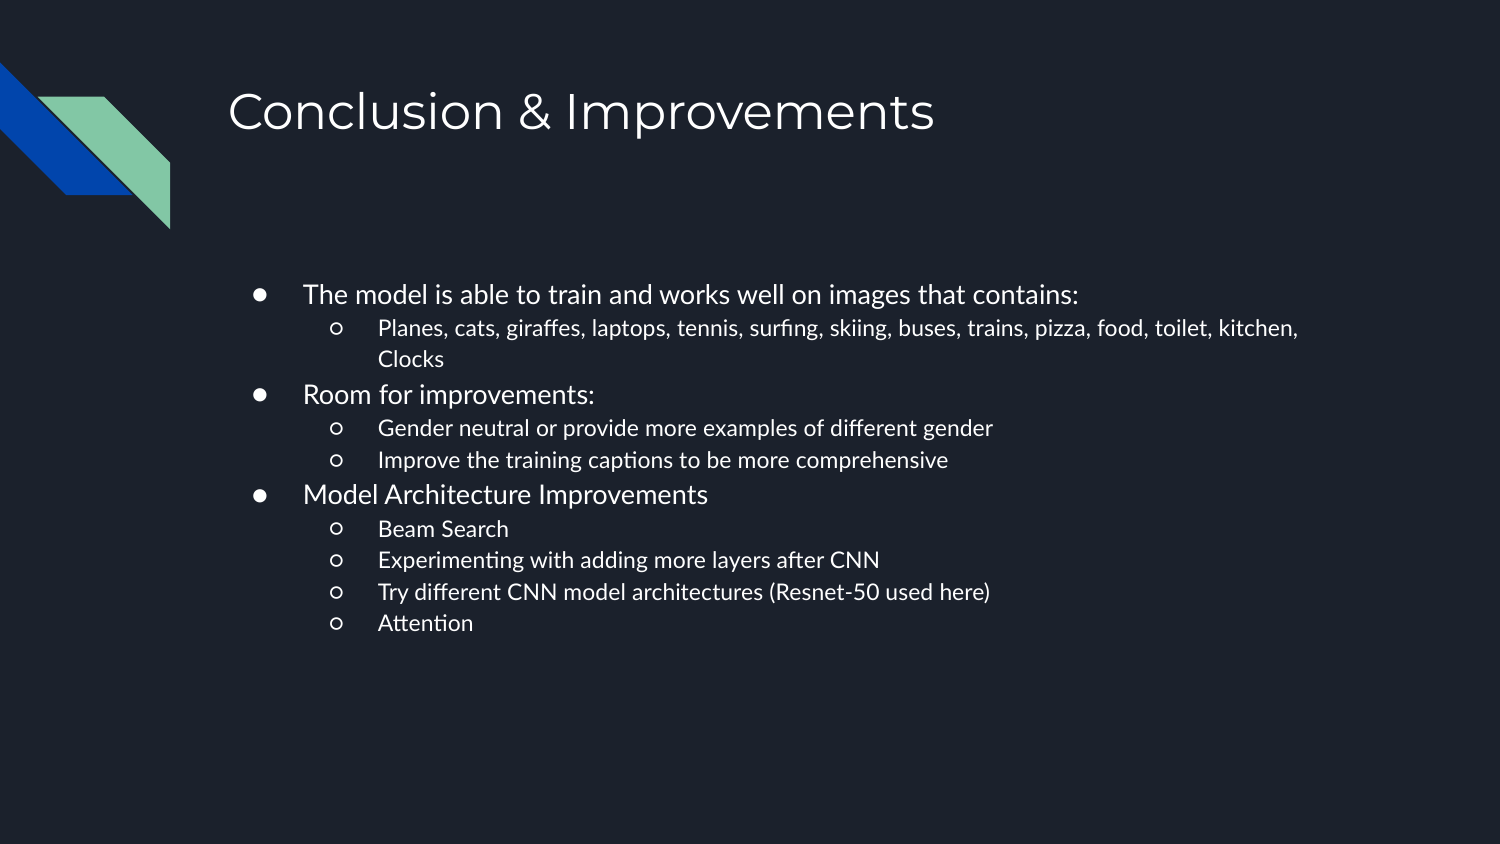

# Conclusion & Improvements
The model is able to train and works well on images that contains:
Planes, cats, giraffes, laptops, tennis, surfing, skiing, buses, trains, pizza, food, toilet, kitchen, Clocks
Room for improvements:
Gender neutral or provide more examples of different gender
Improve the training captions to be more comprehensive
Model Architecture Improvements
Beam Search
Experimenting with adding more layers after CNN
Try different CNN model architectures (Resnet-50 used here)
Attention